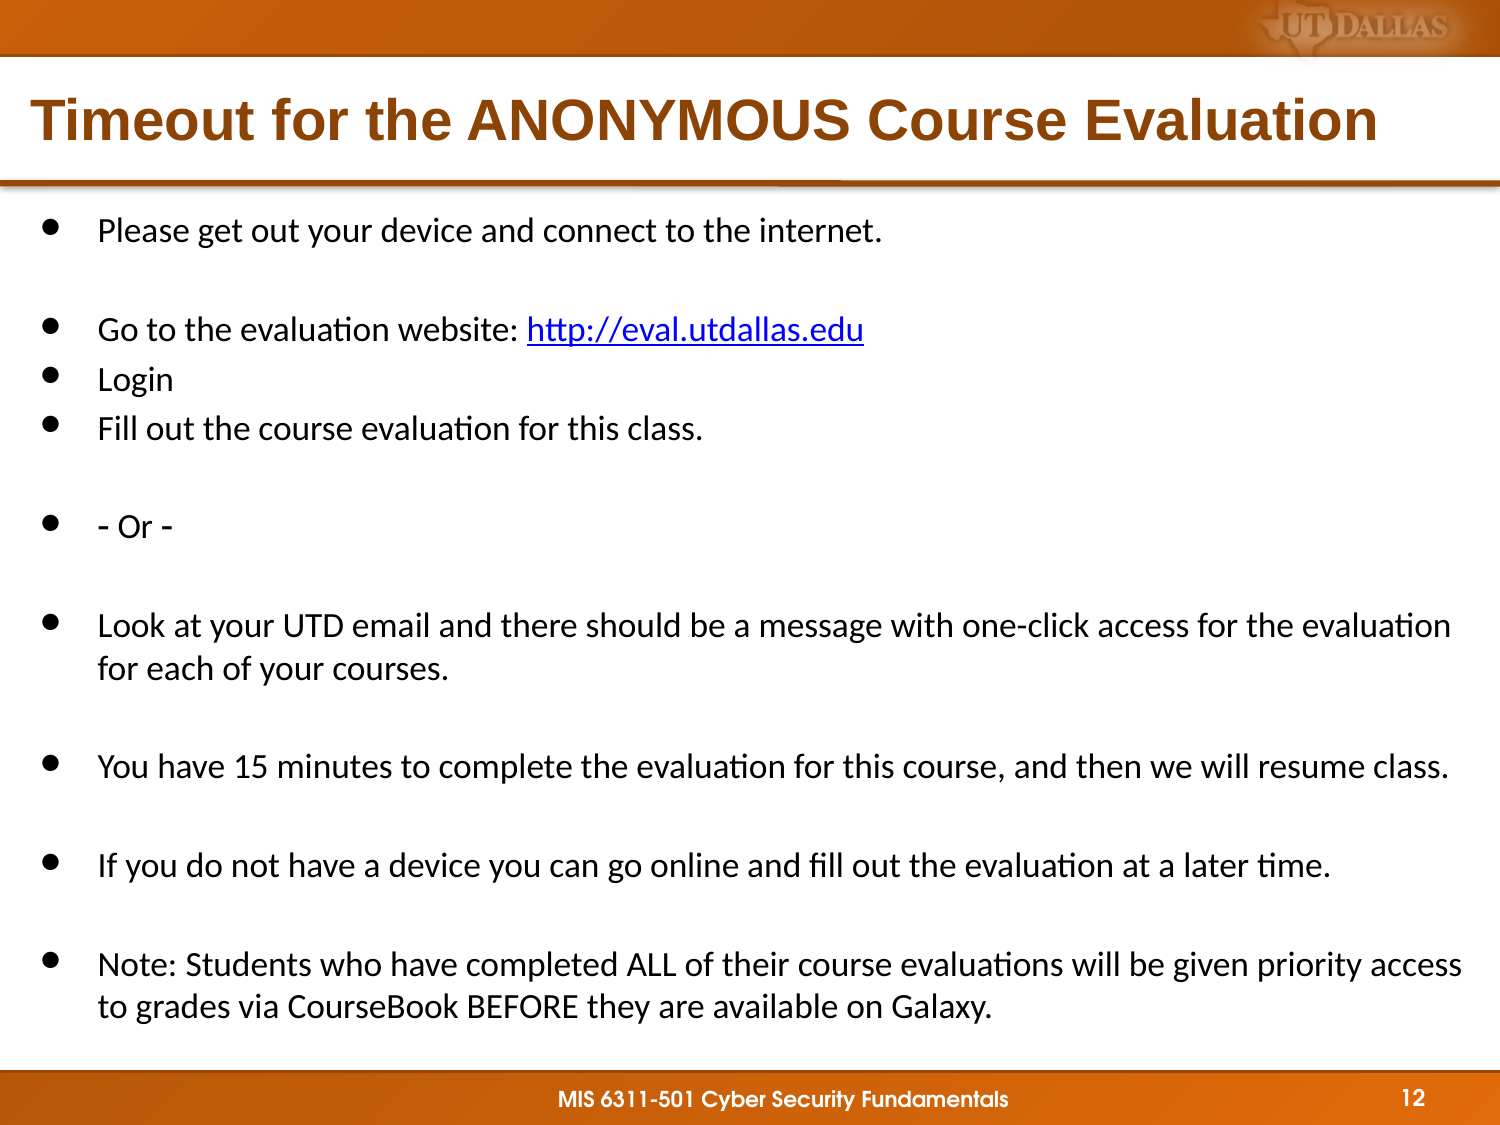

# Timeout for the ANONYMOUS Course Evaluation
Please get out your device and connect to the internet.

Go to the evaluation website: http://eval.utdallas.edu
Login
Fill out the course evaluation for this class.

− Or −

Look at your UTD email and there should be a message with one-click access for the evaluation for each of your courses.

You have 15 minutes to complete the evaluation for this course, and then we will resume class.

If you do not have a device you can go online and fill out the evaluation at a later time.

Note: Students who have completed ALL of their course evaluations will be given priority access to grades via CourseBook BEFORE they are available on Galaxy.

12